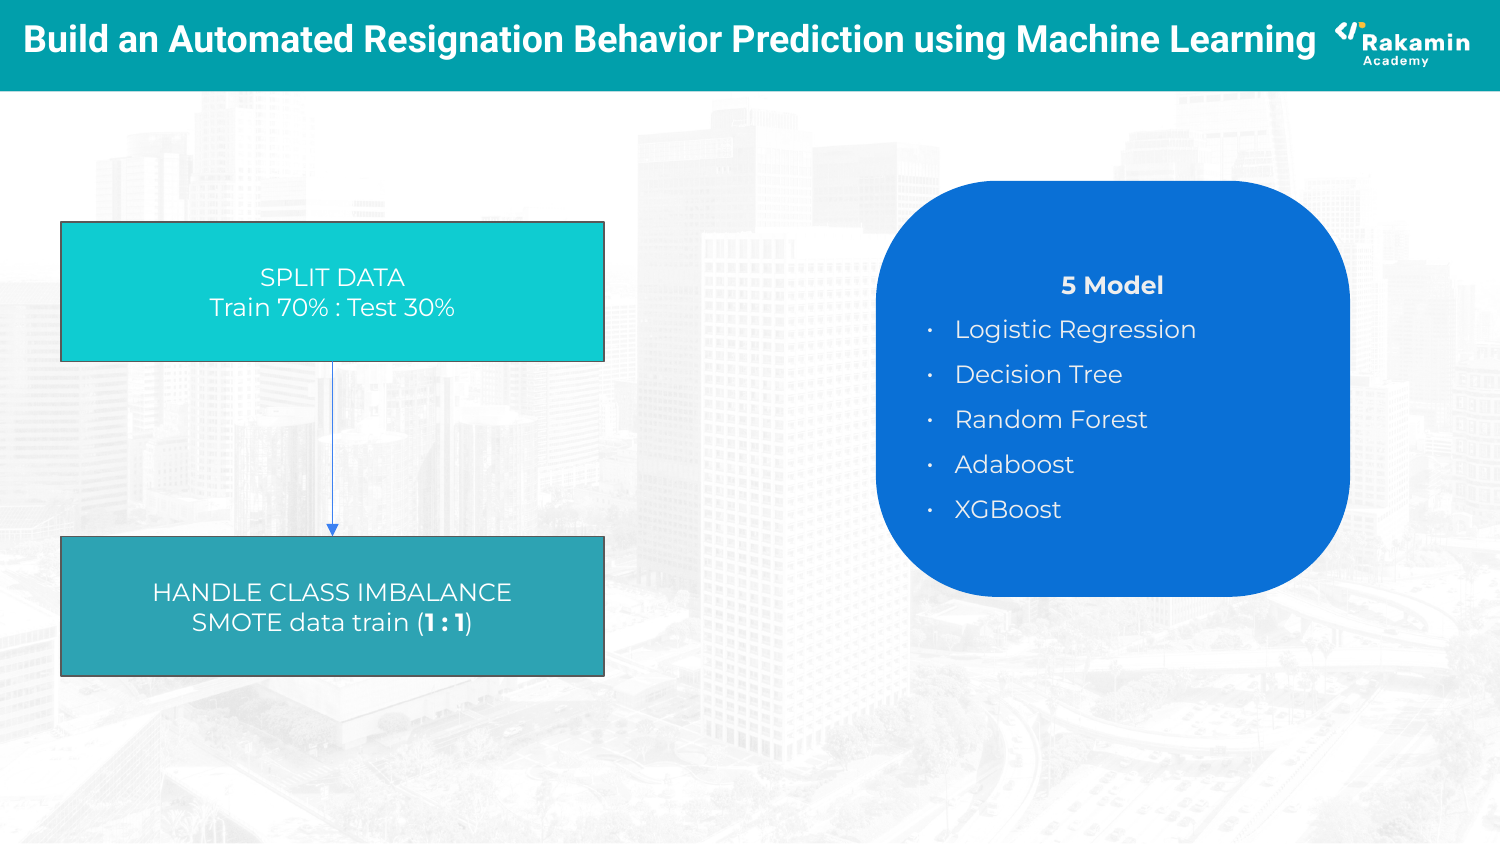

Build an Automated Resignation Behavior Prediction using Machine Learning

5 Model
Logistic Regression
Decision Tree
Random Forest
Adaboost
XGBoost
SPLIT DATA
Train 70% : Test 30%
HANDLE CLASS IMBALANCE
SMOTE data train (1 : 1)